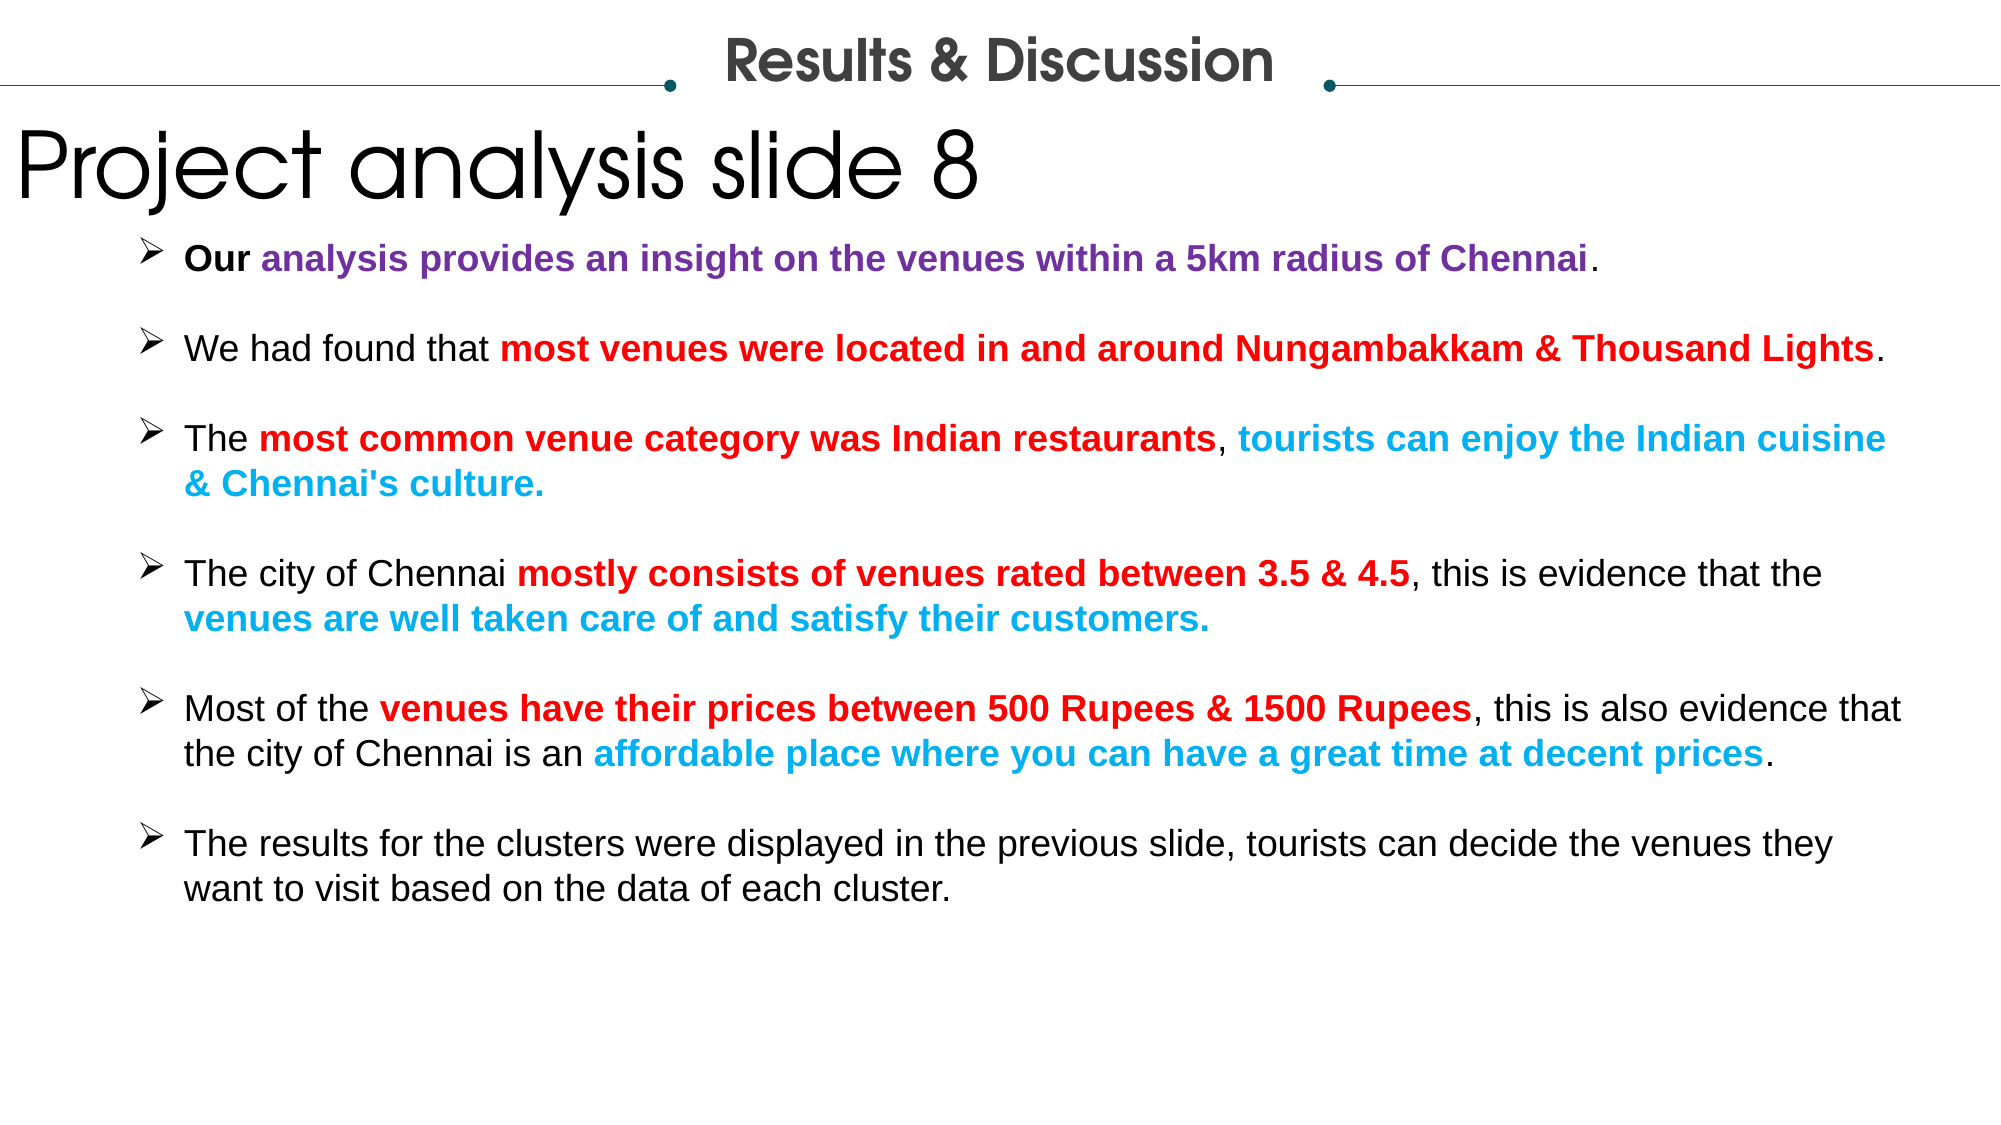

Results & Discussion
Project analysis slide 8
Our analysis provides an insight on the venues within a 5km radius of Chennai.

We had found that most venues were located in and around Nungambakkam & Thousand Lights.

The most common venue category was Indian restaurants, tourists can enjoy the Indian cuisine & Chennai's culture.

The city of Chennai mostly consists of venues rated between 3.5 & 4.5, this is evidence that the venues are well taken care of and satisfy their customers.

Most of the venues have their prices between 500 Rupees & 1500 Rupees, this is also evidence that the city of Chennai is an affordable place where you can have a great time at decent prices.

The results for the clusters were displayed in the previous slide, tourists can decide the venues they want to visit based on the data of each cluster.